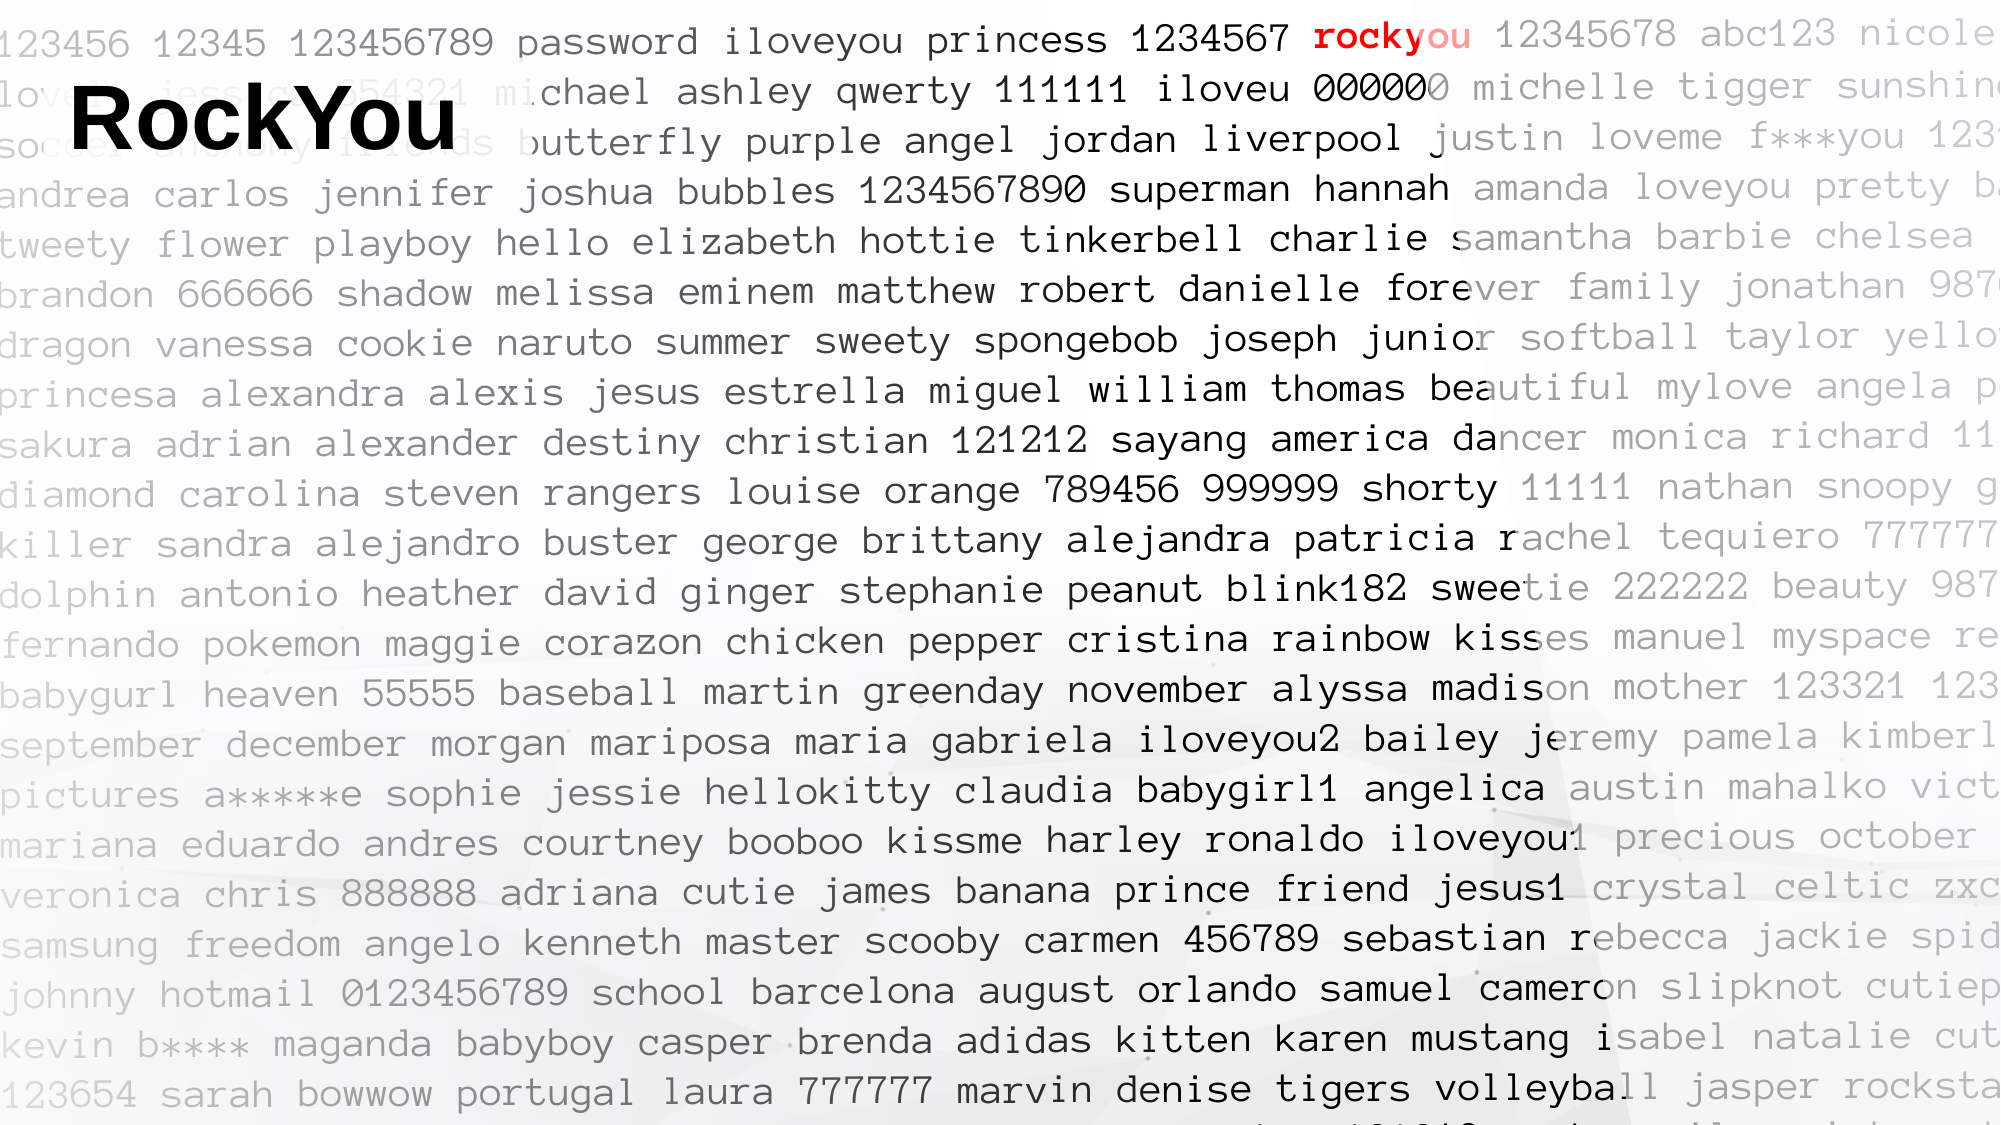

123456 12345 123456789 password iloveyou princess 1234567 rockyou 12345678 abc123 nicole daniel babygirl monkey lovely jessica 654321 michael ashley qwerty 111111 iloveu 000000 michelle tigger sunshine chocolate password1 soccer anthony friends butterfly purple angel jordan liverpool justin loveme f***you 123123 football secret andrea carlos jennifer joshua bubbles 1234567890 superman hannah amanda loveyou pretty basketball andrew angels tweety flower playboy hello elizabeth hottie tinkerbell charlie samantha barbie chelsea lovers teamo jasmine brandon 666666 shadow melissa eminem matthew robert danielle forever family jonathan 987654321 computer whatever dragon vanessa cookie naruto summer sweety spongebob joseph junior softball taylor yellow daniela lauren mickey princesa alexandra alexis jesus estrella miguel william thomas beautiful mylove angela poohbear patrick iloveme sakura adrian alexander destiny christian 121212 sayang america dancer monica richard 112233 princess1 555555 diamond carolina steven rangers louise orange 789456 999999 shorty 11111 nathan snoopy gabriel hunter cherry killer sandra alejandro buster george brittany alejandra patricia rachel tequiero 7777777 cheese 159753 arsenal dolphin antonio heather david ginger stephanie peanut blink182 sweetie 222222 beauty 987654 victoria honey 00000 fernando pokemon maggie corazon chicken pepper cristina rainbow kisses manuel myspace rebelde angel1 ricardo babygurl heaven 55555 baseball martin greenday november alyssa madison mother 123321 123abc mahalkita batman september december morgan mariposa maria gabriela iloveyou2 bailey jeremy pamela kimberly gemini shannon pictures a*****e sophie jessie hellokitty claudia babygirl1 angelica austin mahalko victor horses tiffany mariana eduardo andres courtney booboo kissme harley ronaldo iloveyou1 precious october inuyasha peaches veronica chris 888888 adriana cutie james banana prince friend jesus1 crystal celtic zxcvbnm edward oliver diana samsung freedom angelo kenneth master scooby carmen 456789 sebastian rebecca jackie spiderman christopher karina johnny hotmail 0123456789 school barcelona august orlando samuel cameron slipknot cutiepie monkey1 50cent bonita kevin b**** maganda babyboy casper brenda adidas kitten karen mustang isabel natalie cuteako javier 789456123 123654 sarah bowwow portugal laura 777777 marvin denise tigers volleyball jasper rockstar january ****off alicia nicholas flowers cristian tintin bianca chrisbrown chester 101010 smokey silver internet sweet strawberry garfield dennis panget francis cassie benfica love123 696969 asdfgh lollipop olivia cancer camila qwertyuiop superstar harrypotter ihateyou charles monique midnight vincent christine apples scorpio jordan23 lorena andreea mercedes katherine charmed abigail rafael icecream mexico brianna

password
RockYou